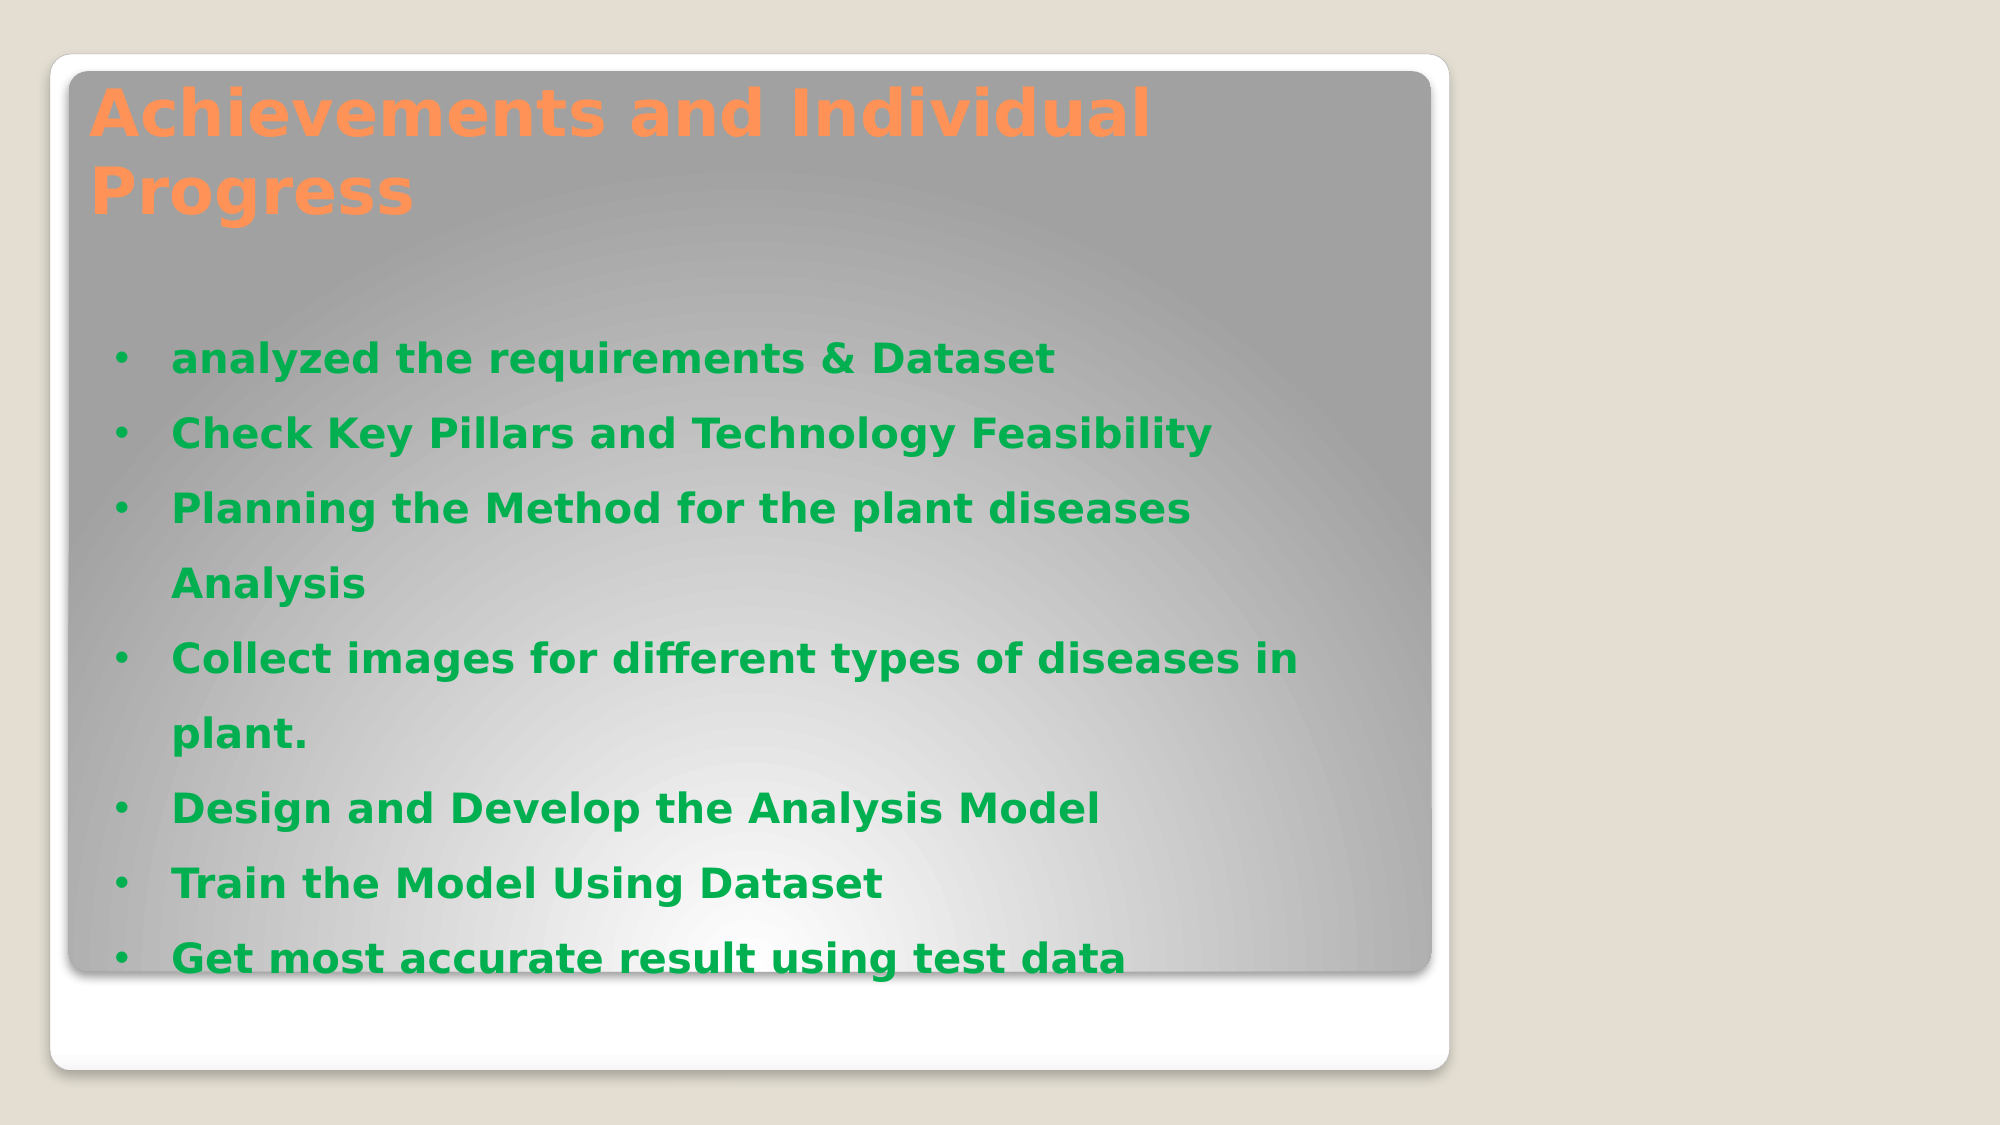

# Achievements and Individual Progress
analyzed the requirements & Dataset
Check Key Pillars and Technology Feasibility
Planning the Method for the plant diseases Analysis
Collect images for different types of diseases in plant.
Design and Develop the Analysis Model
Train the Model Using Dataset
Get most accurate result using test data